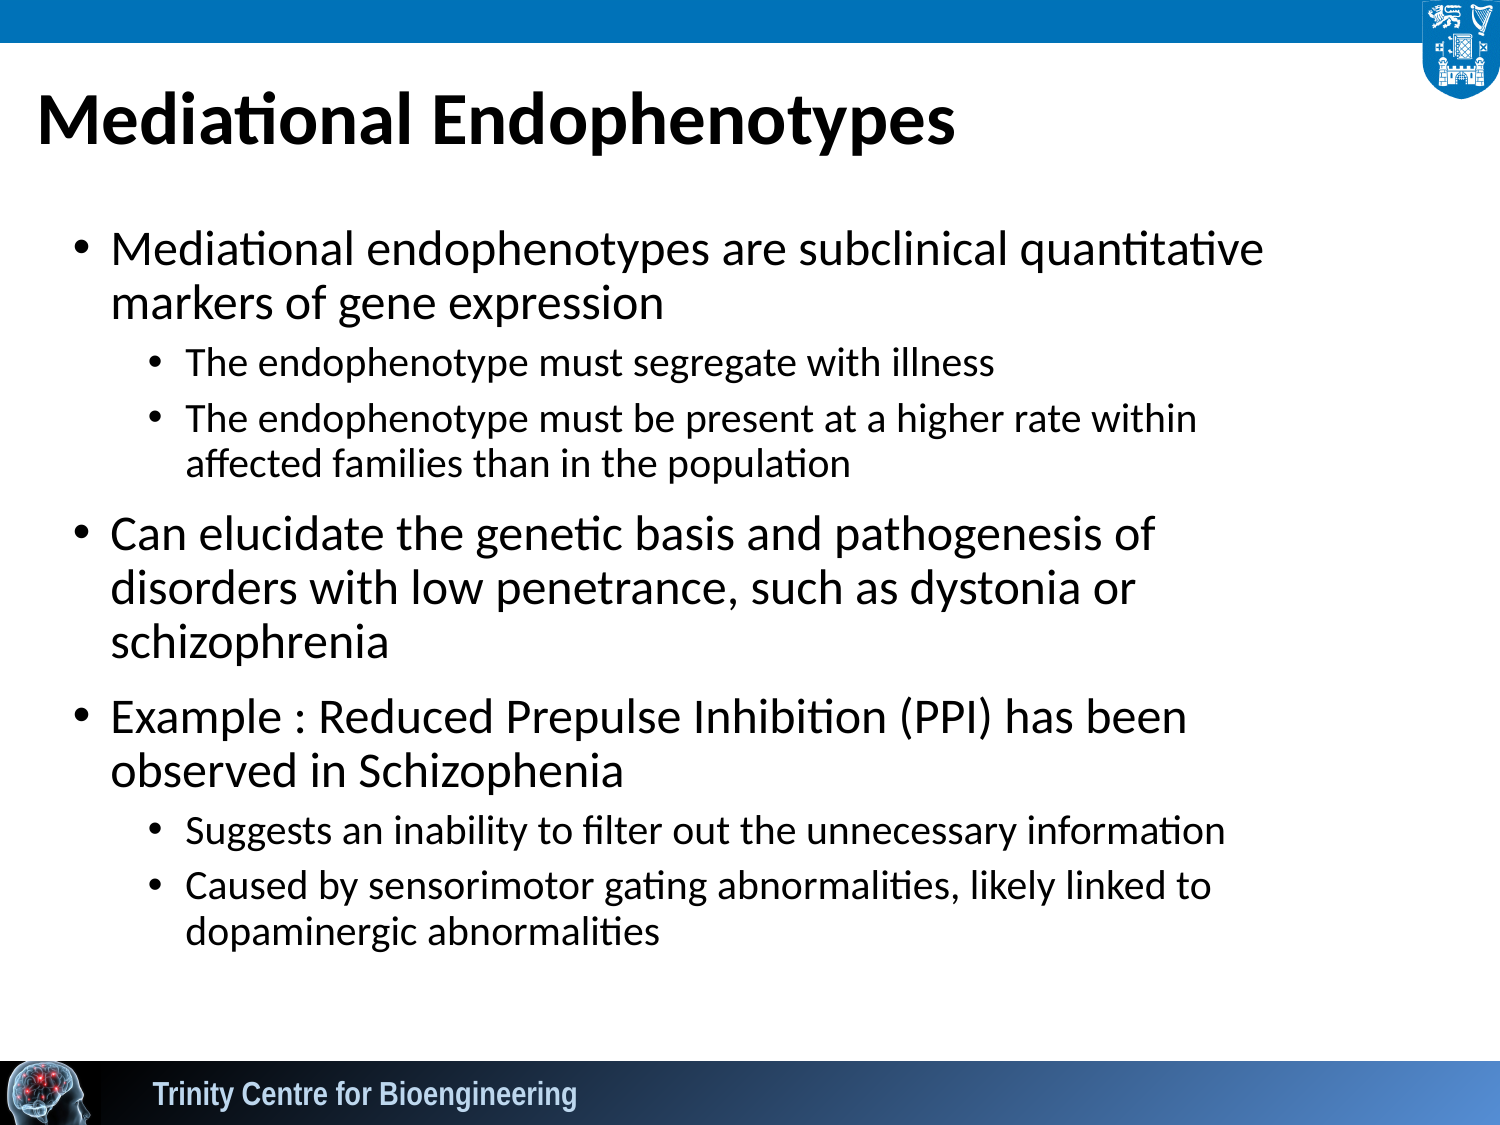

# Mediational Endophenotypes
Mediational endophenotypes are subclinical quantitative markers of gene expression
The endophenotype must segregate with illness
The endophenotype must be present at a higher rate within affected families than in the population
Can elucidate the genetic basis and pathogenesis of disorders with low penetrance, such as dystonia or schizophrenia
Example : Reduced Prepulse Inhibition (PPI) has been observed in Schizophenia
Suggests an inability to filter out the unnecessary information
Caused by sensorimotor gating abnormalities, likely linked to dopaminergic abnormalities